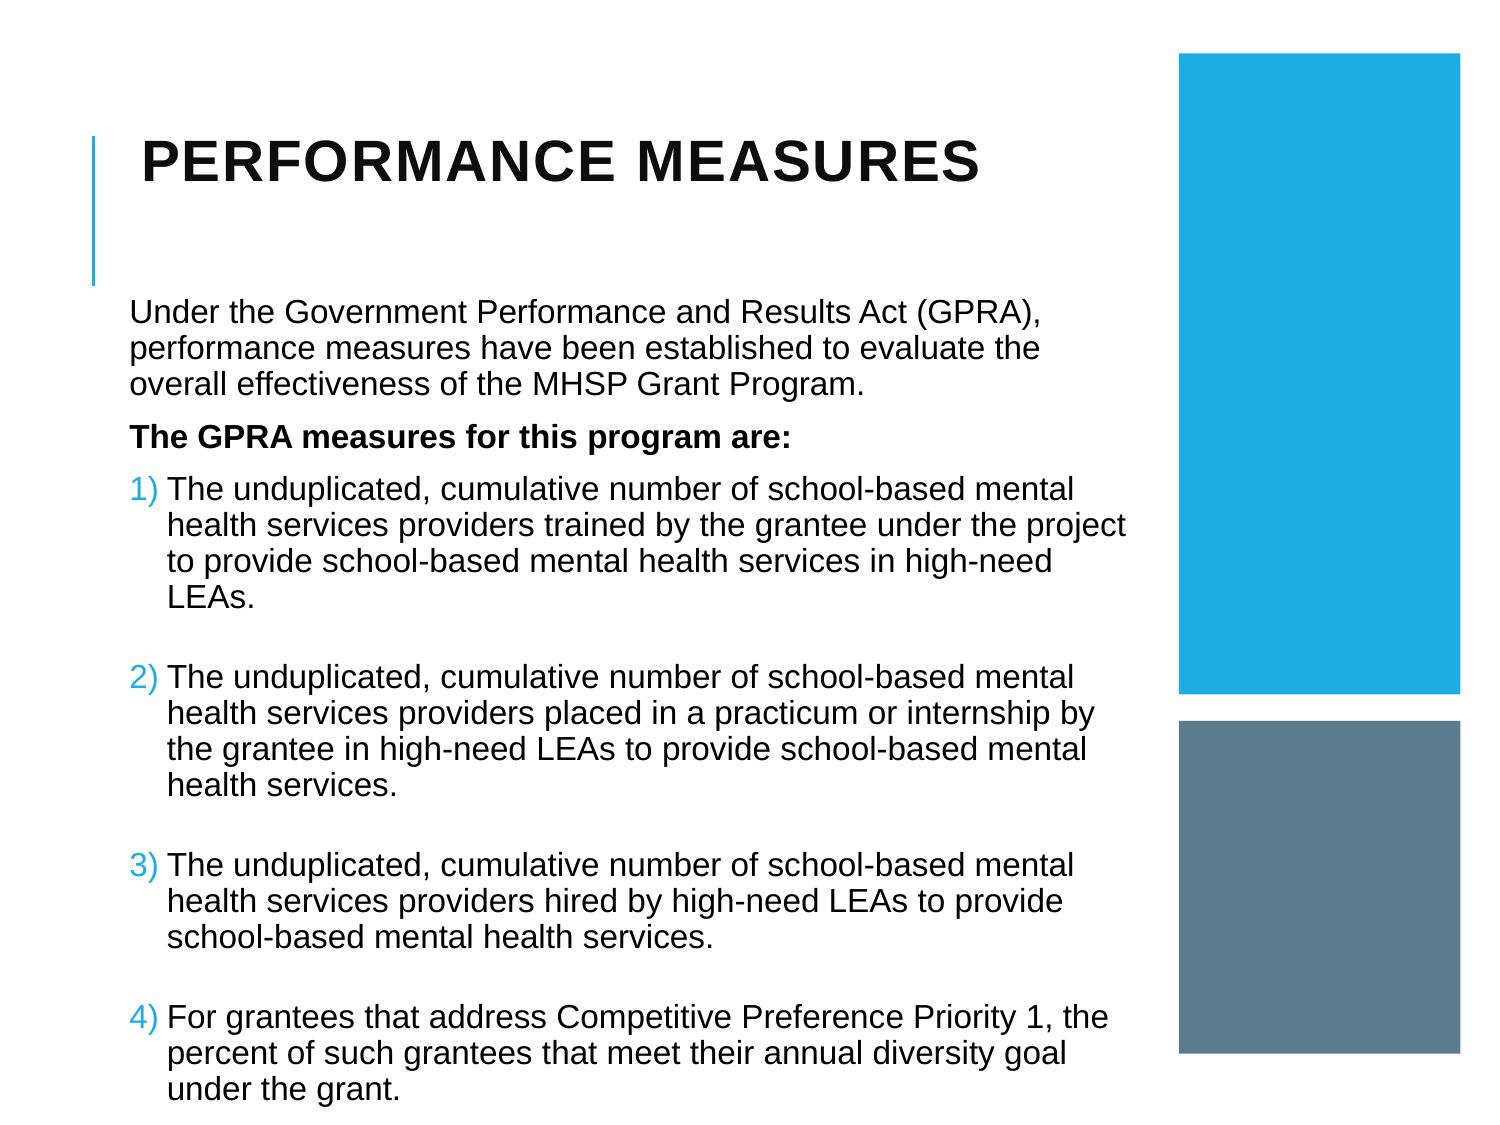

# PERFORMANCE MEASURES

Under the Government Performance and Results Act (GPRA), performance measures have been established to evaluate the overall effectiveness of the MHSP Grant Program.
The GPRA measures for this program are:
The unduplicated, cumulative number of school-based mental health services providers trained by the grantee under the project to provide school-based mental health services in high-need LEAs.

The unduplicated, cumulative number of school-based mental health services providers placed in a practicum or internship by the grantee in high-need LEAs to provide school-based mental health services.

The unduplicated, cumulative number of school-based mental health services providers hired by high-need LEAs to provide school-based mental health services.

For grantees that address Competitive Preference Priority 1, the percent of such grantees that meet their annual diversity goal under the grant.